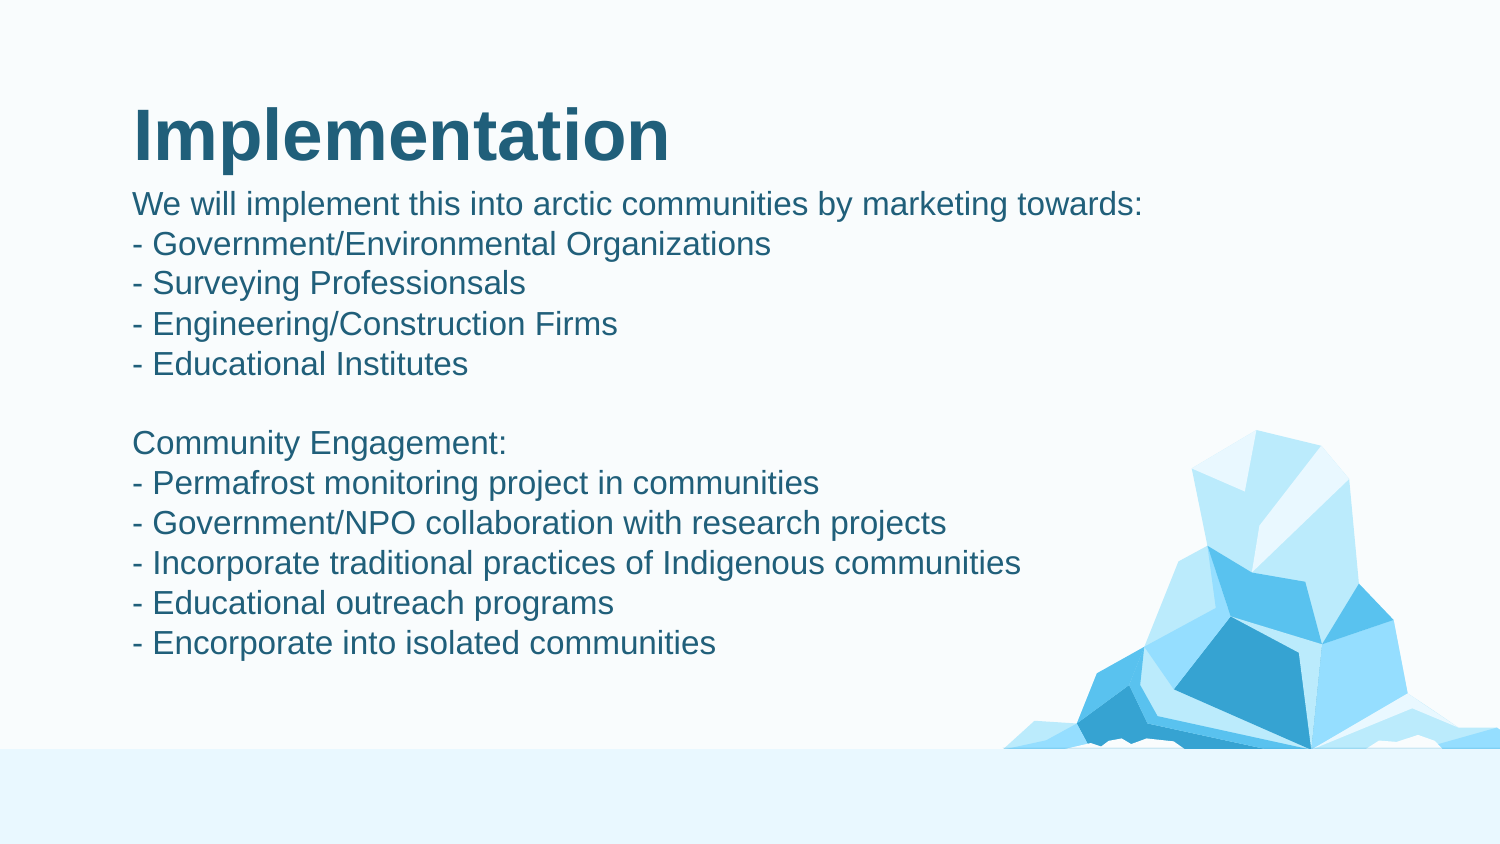

# Implementation
We will implement this into arctic communities by marketing towards:
- Government/Environmental Organizations
- Surveying Professionsals
- Engineering/Construction Firms
- Educational Institutes

Community Engagement:
- Permafrost monitoring project in communities
- Government/NPO collaboration with research projects
- Incorporate traditional practices of Indigenous communities
- Educational outreach programs
- Encorporate into isolated communities